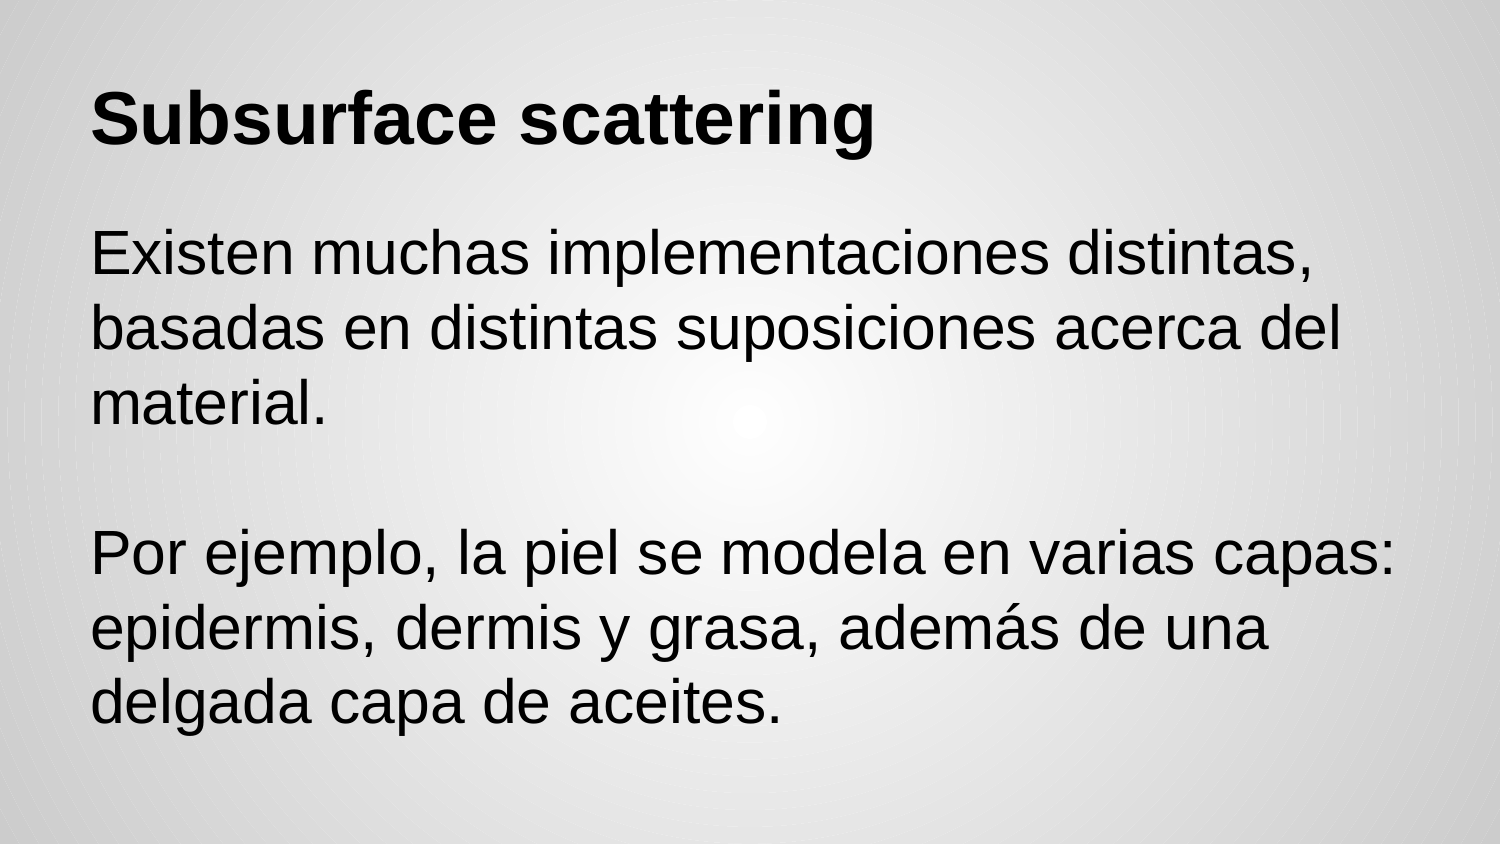

# Subsurface scattering
Existen muchas implementaciones distintas, basadas en distintas suposiciones acerca del material.

Por ejemplo, la piel se modela en varias capas: epidermis, dermis y grasa, además de una delgada capa de aceites.